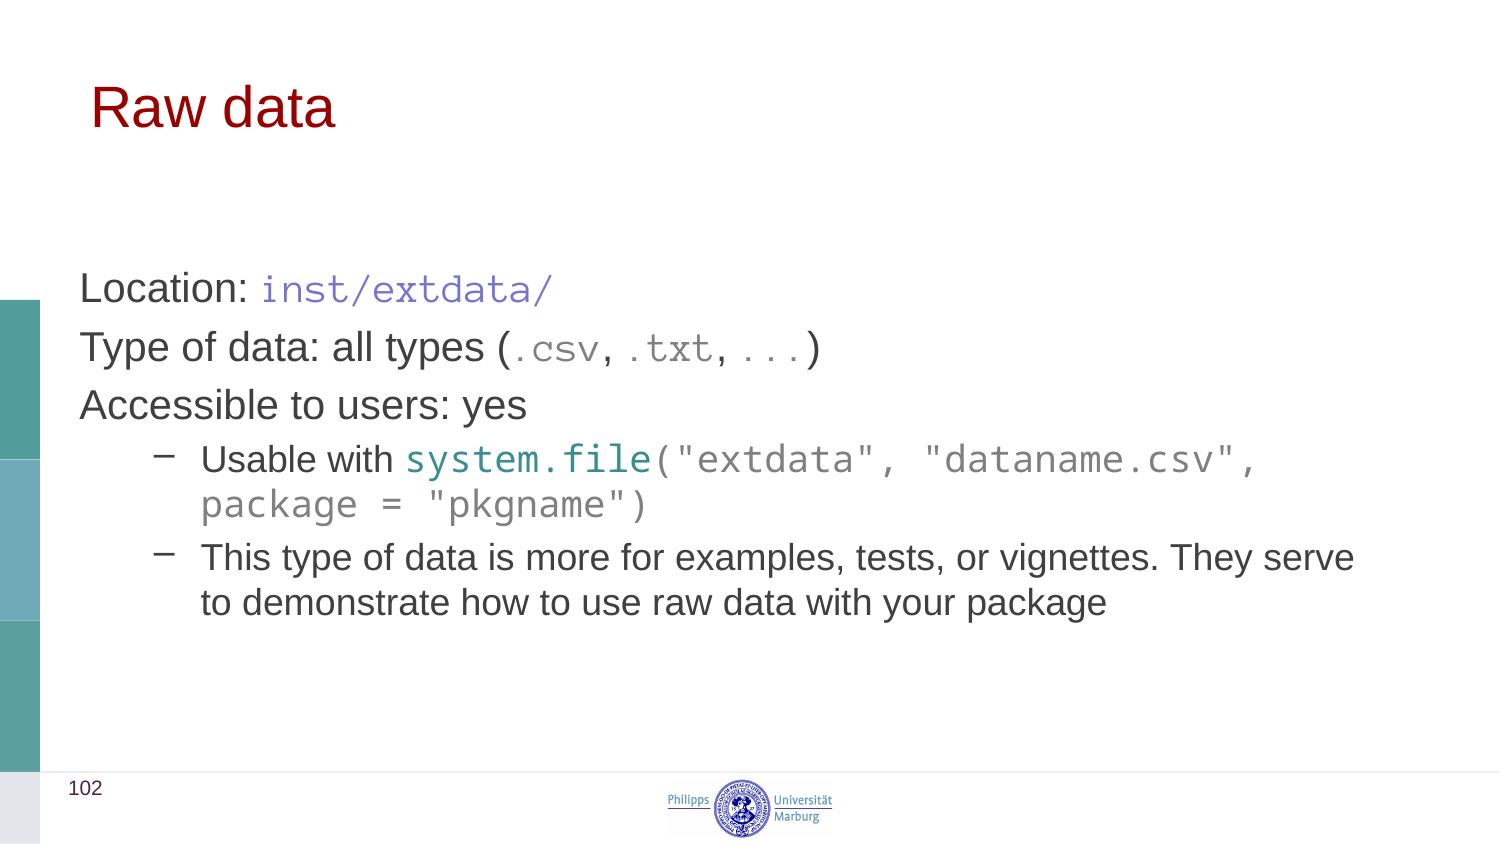

# Raw data
Location: inst/extdata/
Type of data: all types (.csv, .txt, ...)
Accessible to users: yes
Usable with system.file("extdata", "dataname.csv", package = "pkgname")
This type of data is more for examples, tests, or vignettes. They serve to demonstrate how to use raw data with your package

102